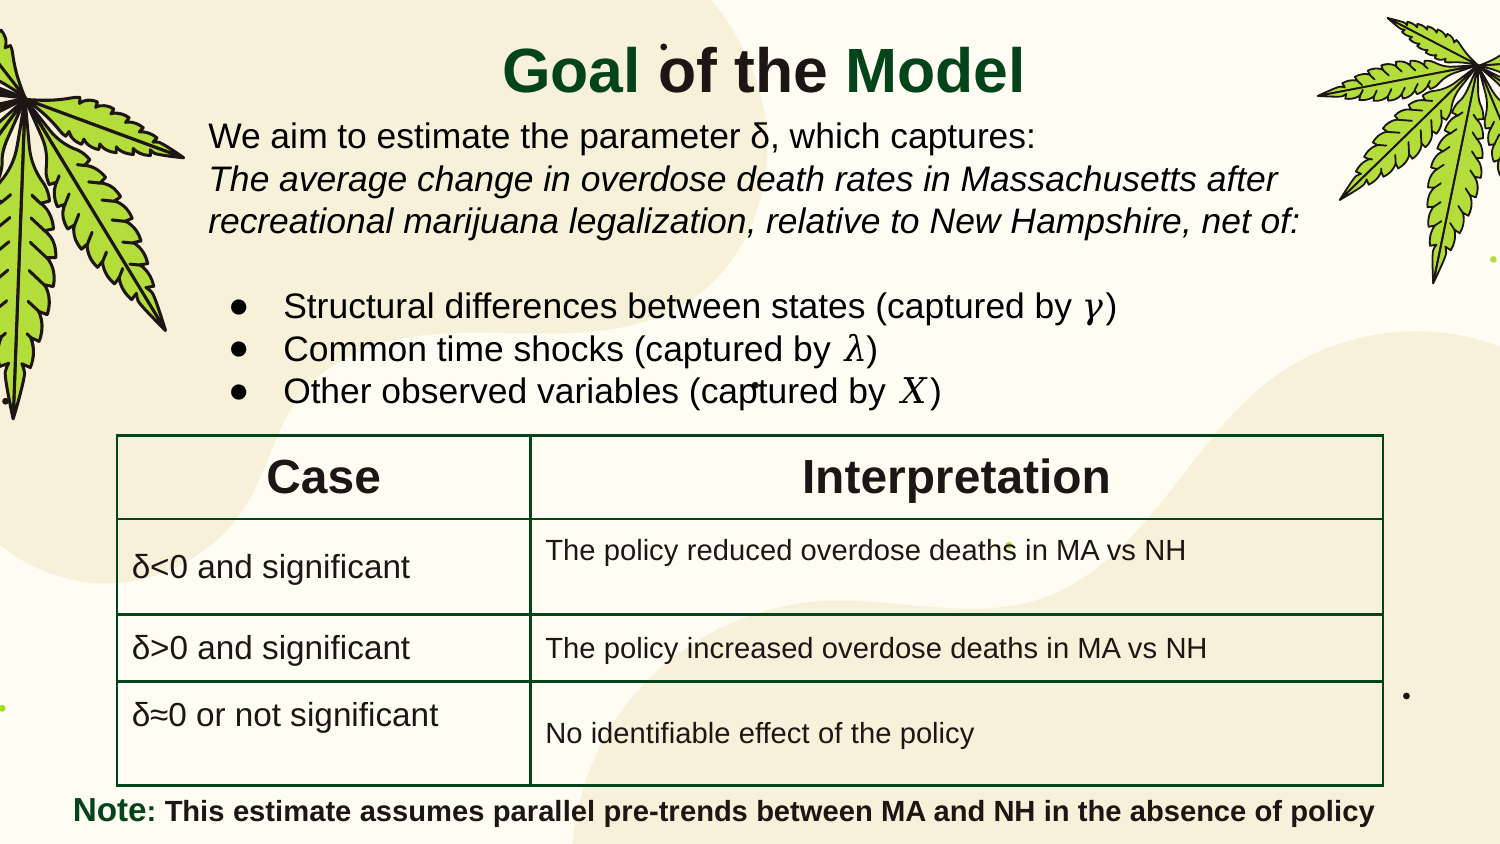

# Goal of the Model

We aim to estimate the parameter δ, which captures:
The average change in overdose death rates in Massachusetts after recreational marijuana legalization, relative to New Hampshire, net of:

Structural differences between states (captured by 𝛾)
Common time shocks (captured by 𝜆)
Other observed variables (captured by 𝑋)
​

| Case | Interpretation |
| --- | --- |
| δ<0 and significant | The policy reduced overdose deaths in MA vs NH |
| δ>0 and significant | The policy increased overdose deaths in MA vs NH |
| δ≈0 or not significant | No identifiable effect of the policy |
Note: This estimate assumes parallel pre-trends between MA and NH in the absence of policy